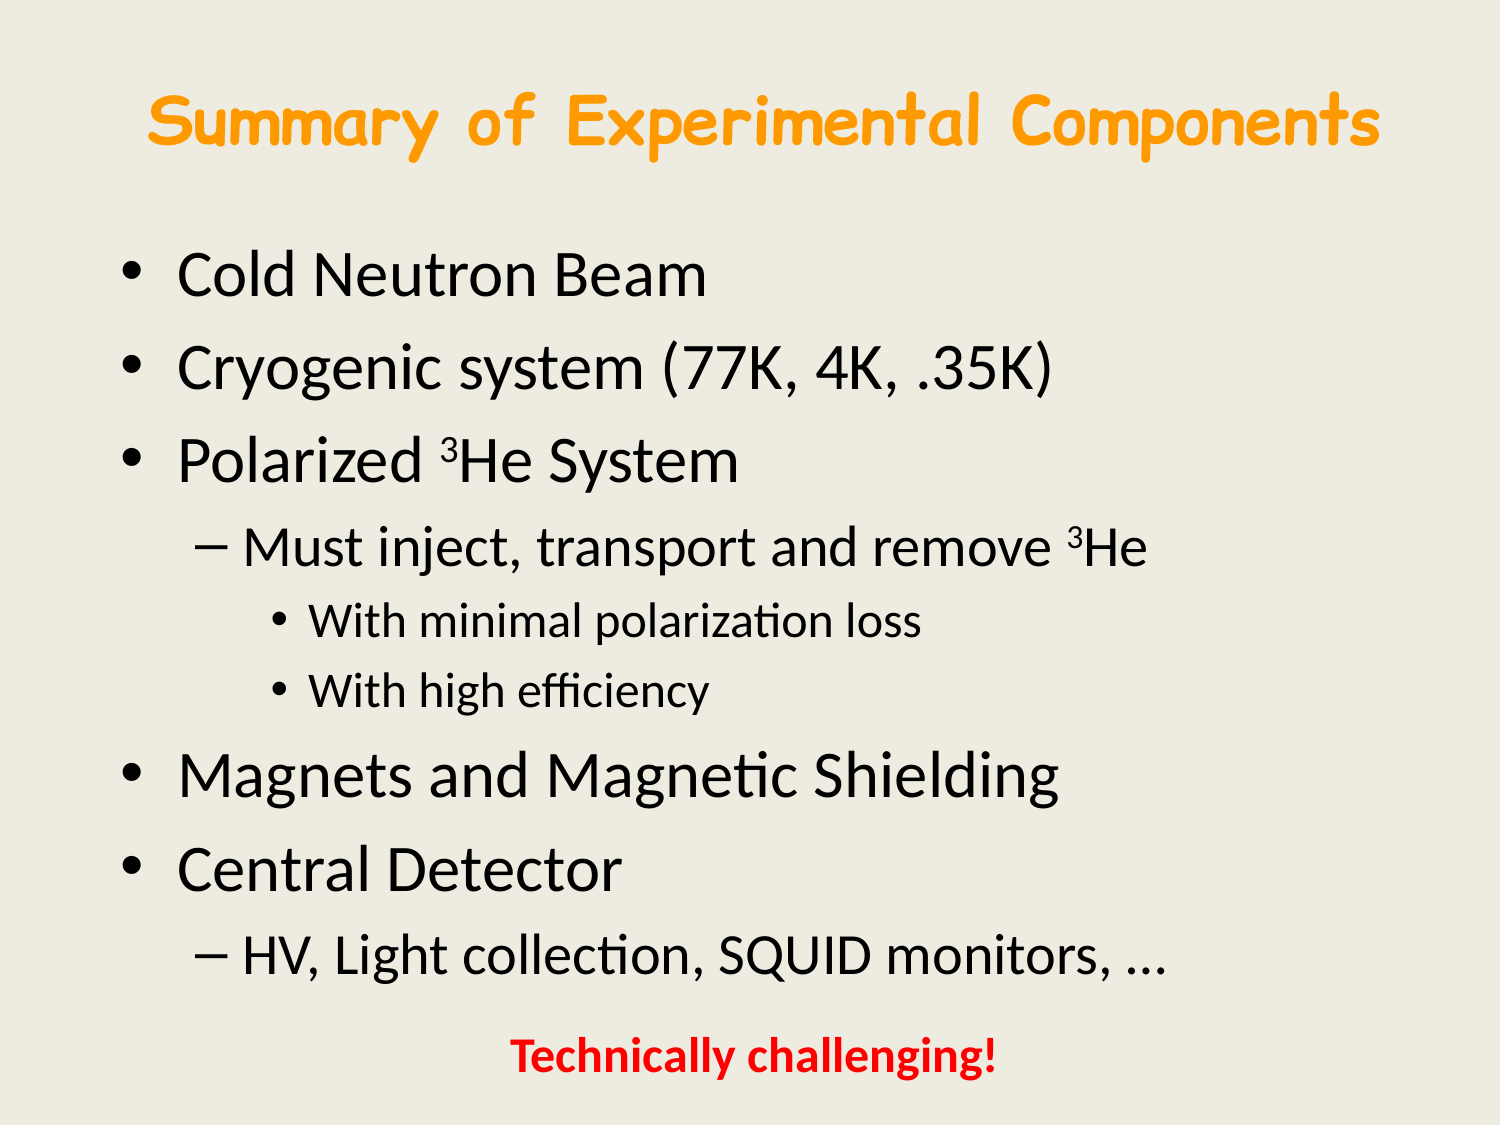

# Summary of Experimental Components
Cold Neutron Beam
Cryogenic system (77K, 4K, .35K)
Polarized 3He System
Must inject, transport and remove 3He
With minimal polarization loss
With high efficiency
Magnets and Magnetic Shielding
Central Detector
HV, Light collection, SQUID monitors, …

Technically challenging!